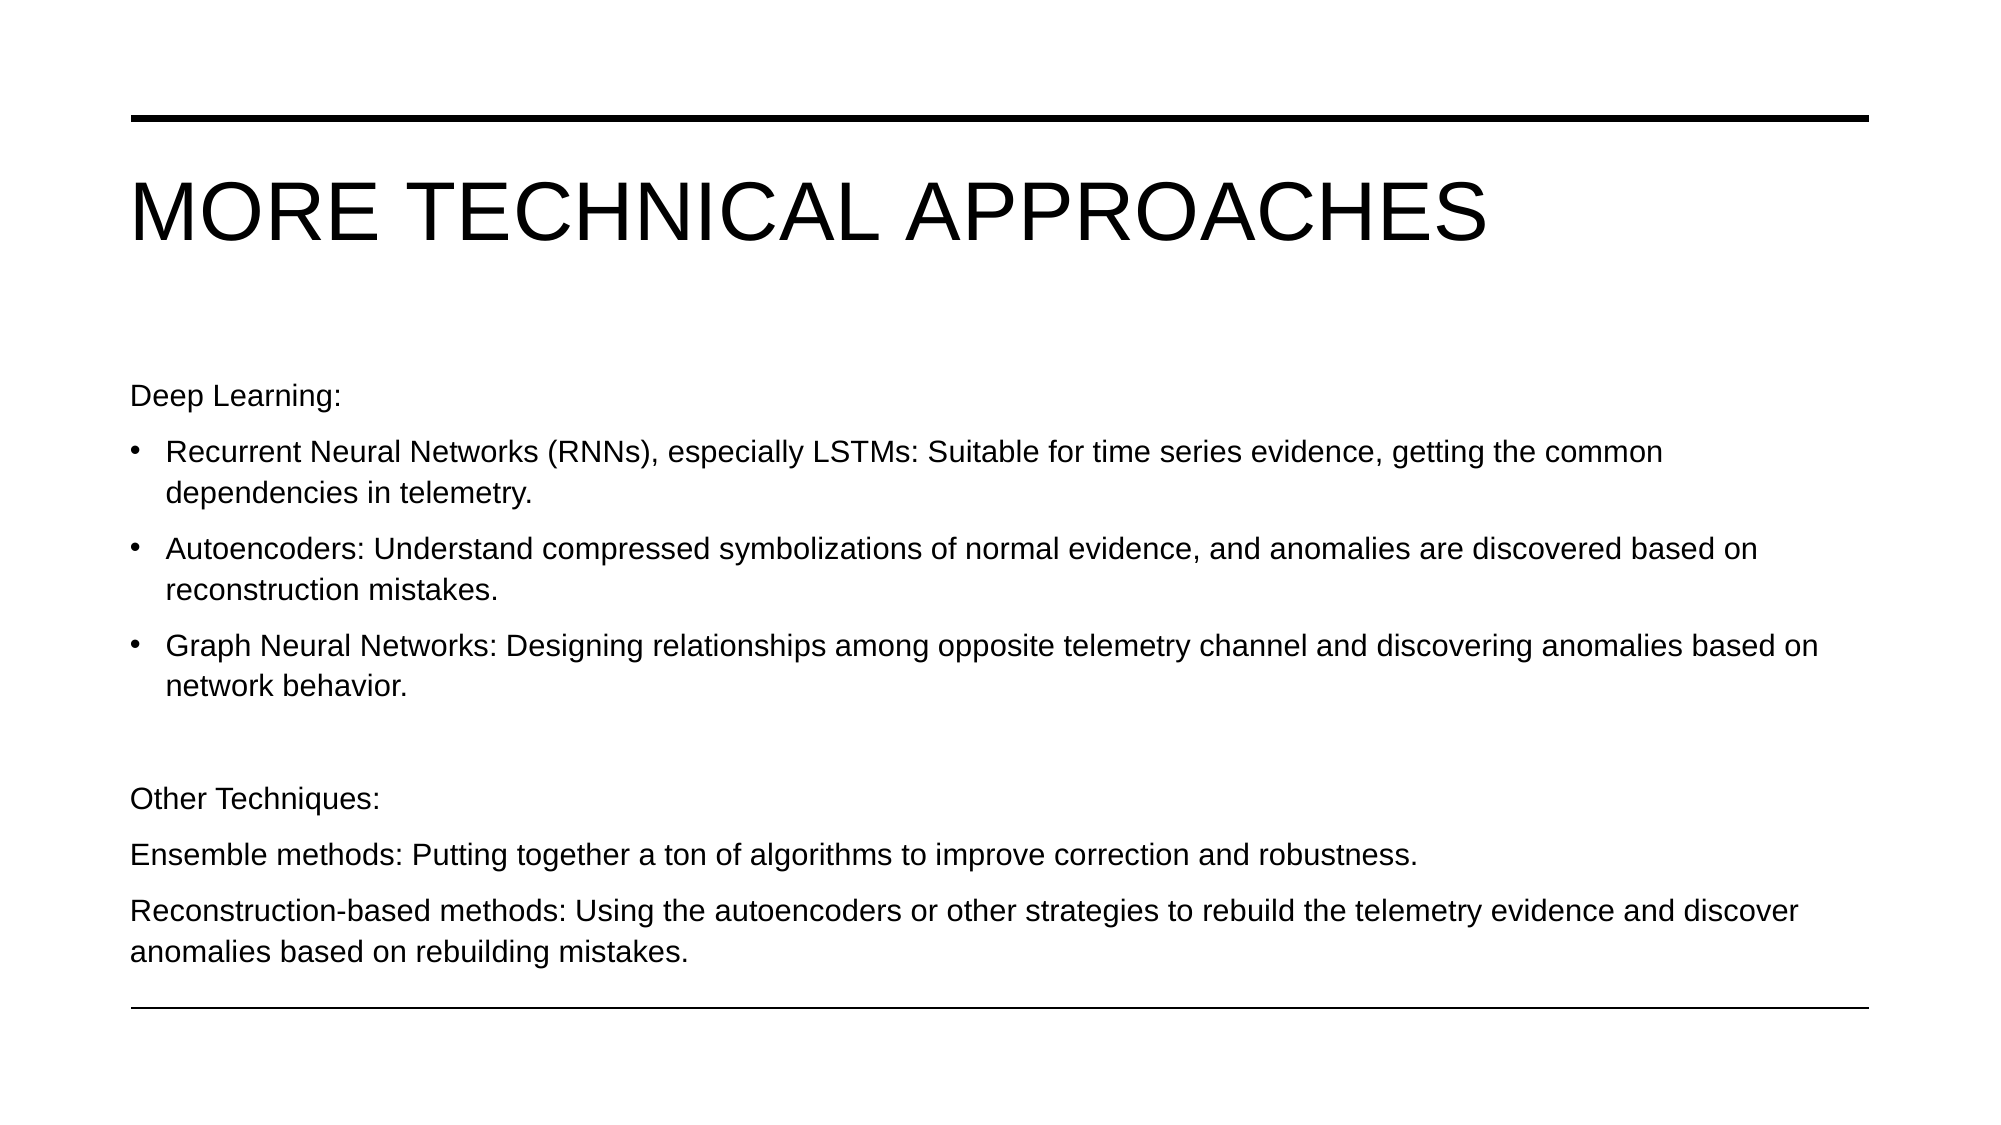

# More technical Approaches
Deep Learning:
Recurrent Neural Networks (RNNs), especially LSTMs: Suitable for time series evidence, getting the common dependencies in telemetry.
Autoencoders: Understand compressed symbolizations of normal evidence, and anomalies are discovered based on reconstruction mistakes.
Graph Neural Networks: Designing relationships among opposite telemetry channel and discovering anomalies based on network behavior.

Other Techniques:
Ensemble methods: Putting together a ton of algorithms to improve correction and robustness.
Reconstruction-based methods: Using the autoencoders or other strategies to rebuild the telemetry evidence and discover anomalies based on rebuilding mistakes.